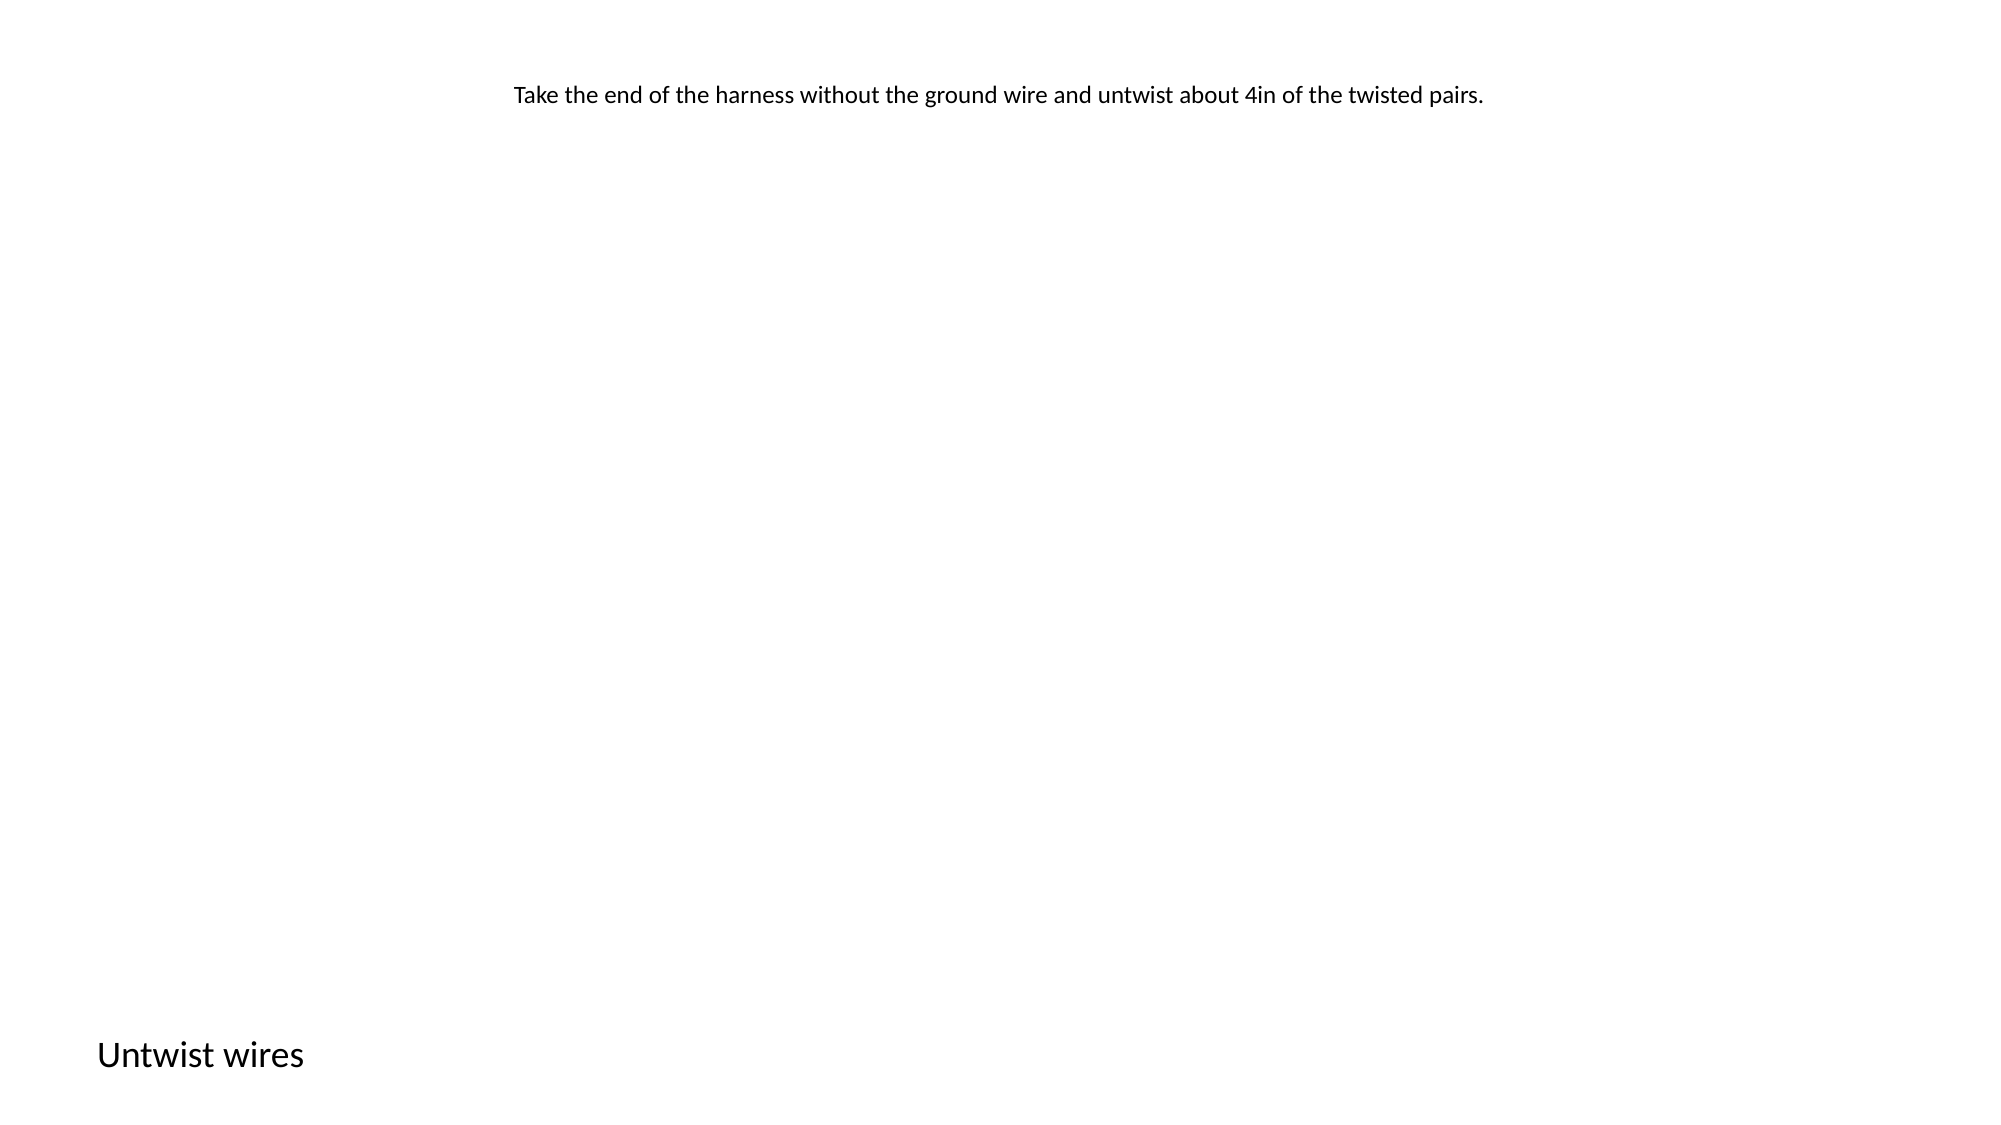

Take the end of the harness without the ground wire and untwist about 4in of the twisted pairs.
Untwist wires